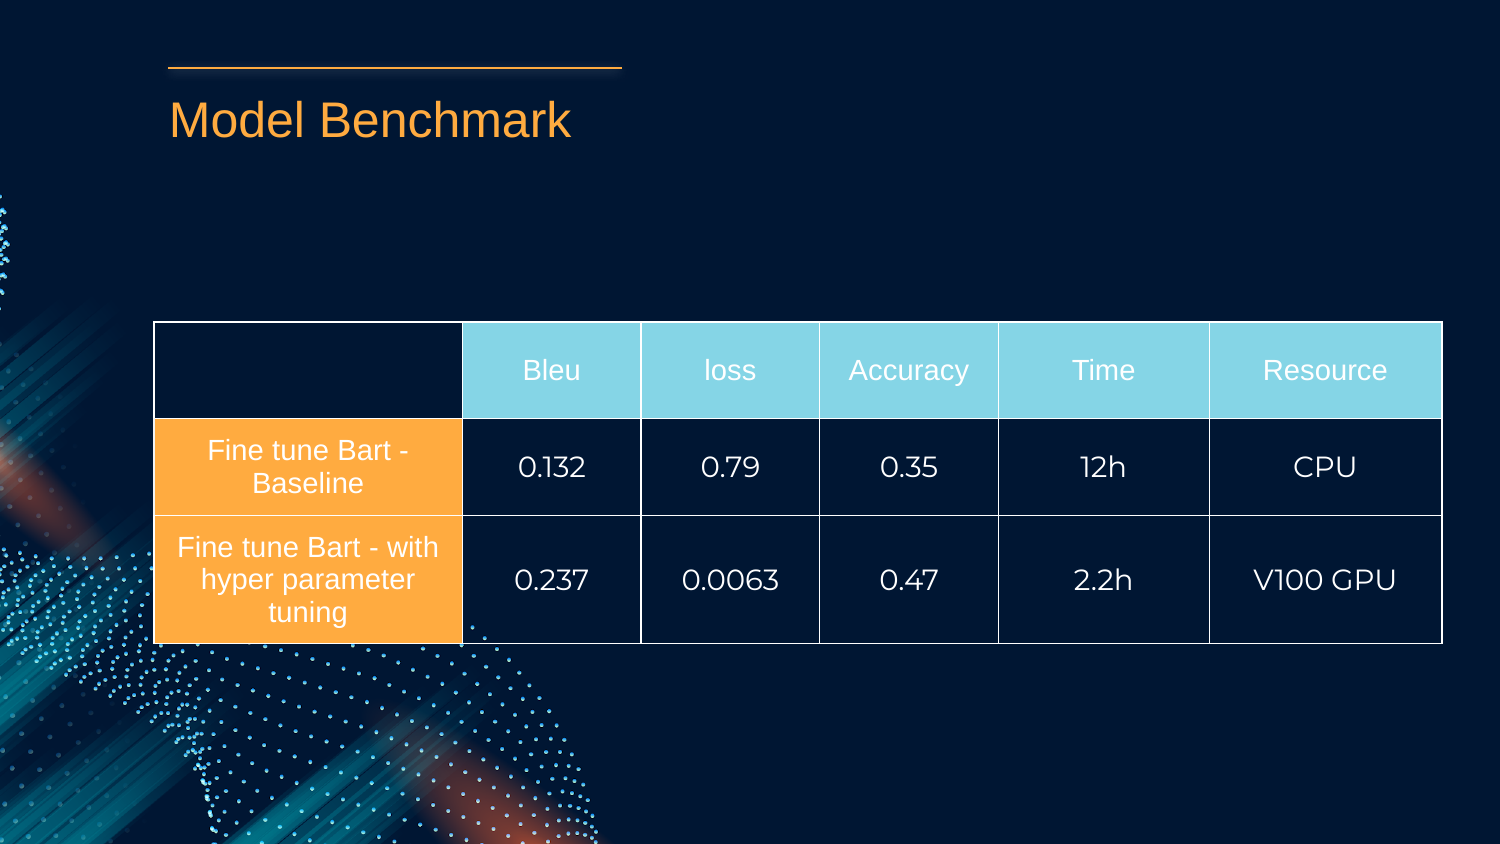

# Model Benchmark
|  | Bleu | loss | Accuracy | Time | Resource |
| --- | --- | --- | --- | --- | --- |
| Fine tune Bart - Baseline | 0.132 | 0.79 | 0.35 | 12h | CPU |
| Fine tune Bart - with hyper parameter tuning | 0.237 | 0.0063 | 0.47 | 2.2h | V100 GPU |